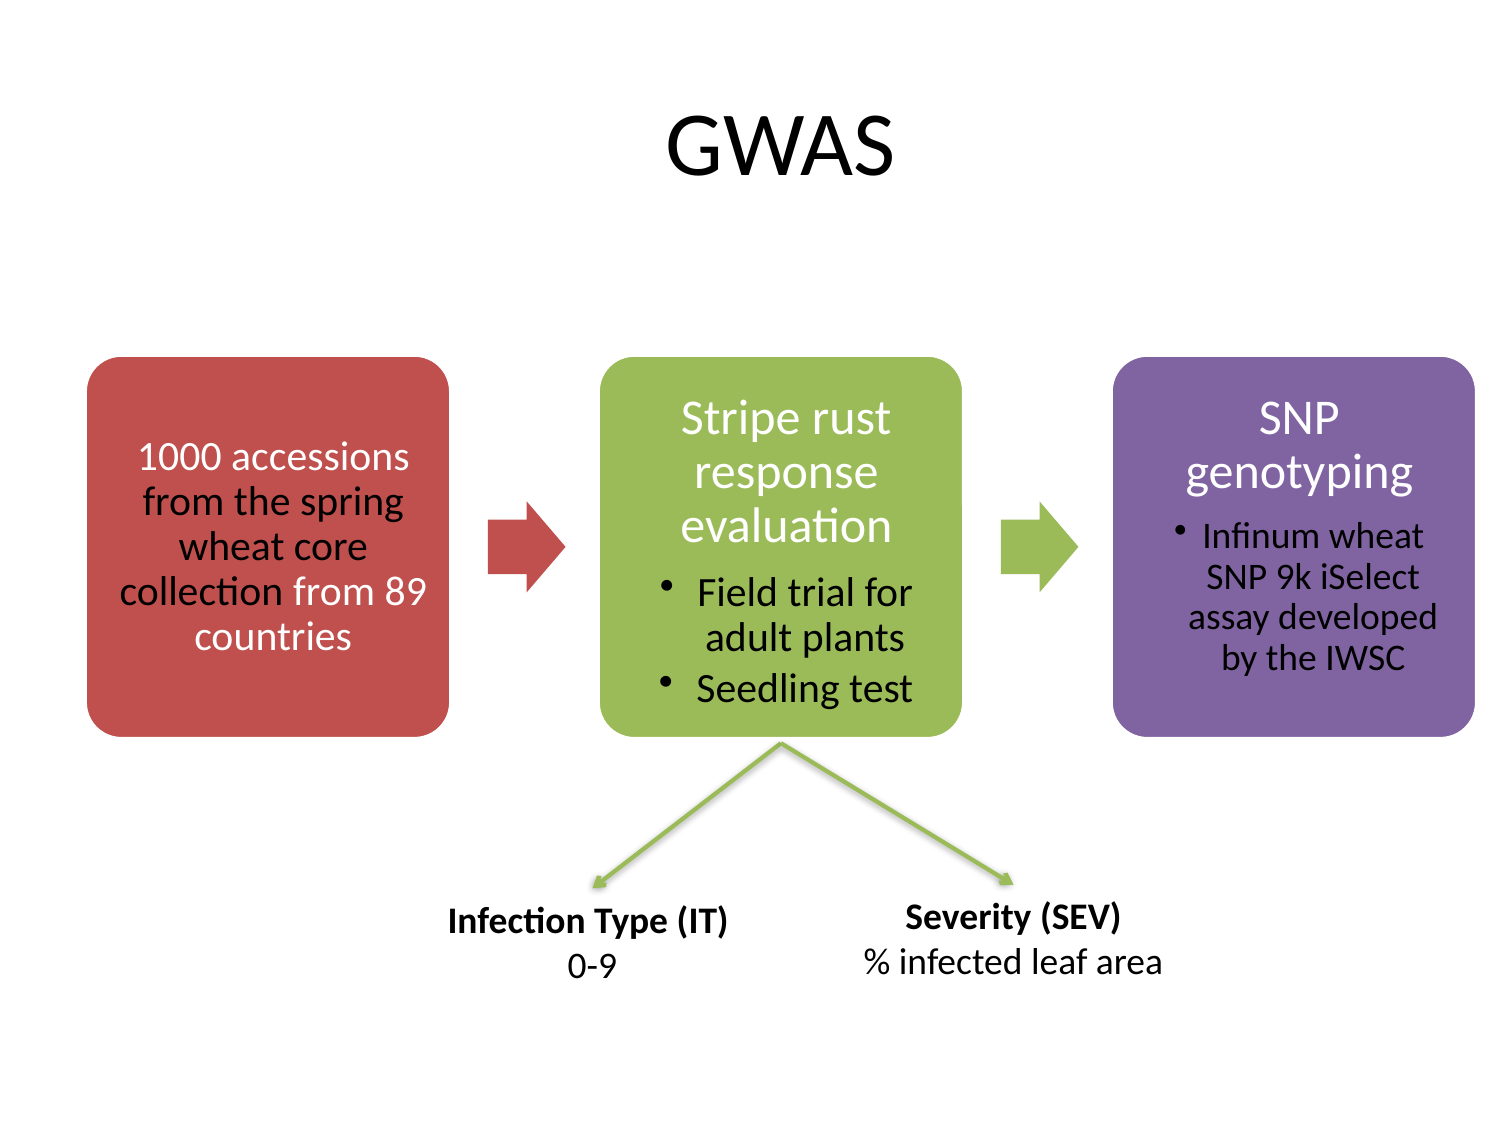

GWAS
#
1000 accessions from the spring wheat core collection from 89 countries

Stripe rust response evaluation
Field trial for adult plants
Seedling test

SNP genotyping
Infinum wheat SNP 9k iSelect assay developed by the IWSC
Severity (SEV)
% infected leaf area
Infection Type (IT)
0-9